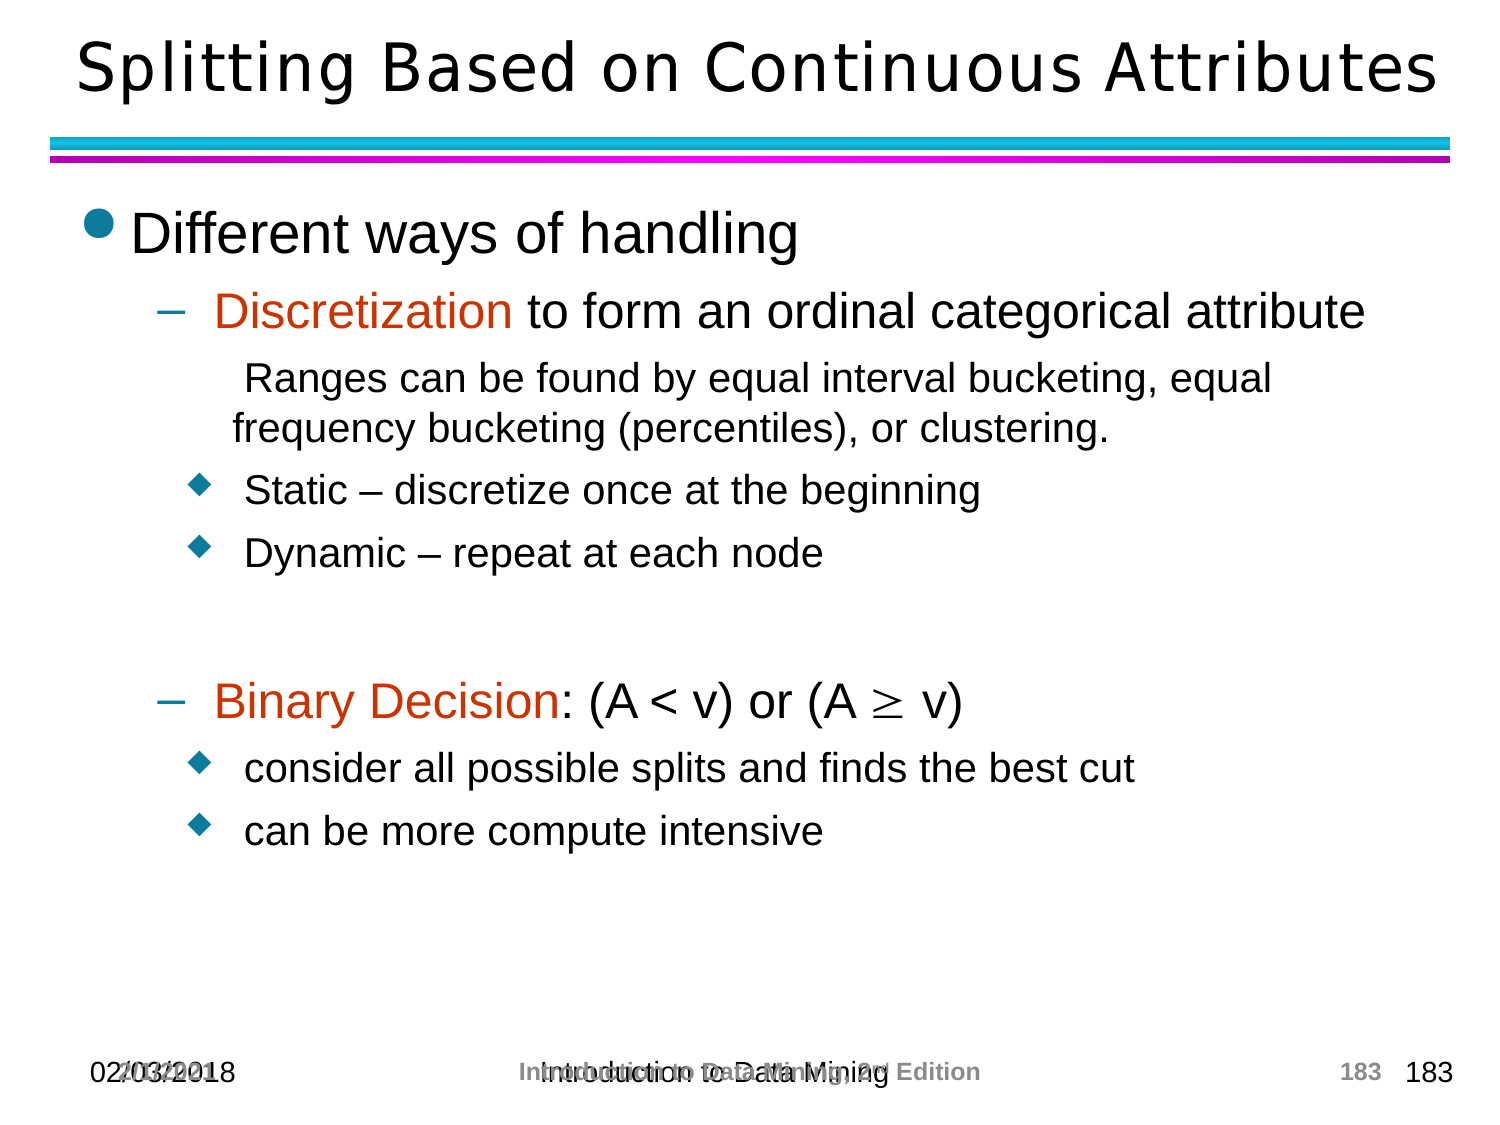

# Splitting Based on Continuous Attributes
Different ways of handling
Discretization to form an ordinal categorical attribute
 Ranges can be found by equal interval bucketing, equal frequency bucketing (percentiles), or clustering.
 Static – discretize once at the beginning
 Dynamic – repeat at each node

Binary Decision: (A < v) or (A ≥ v)
 consider all possible splits and finds the best cut
 can be more compute intensive
2/1/2021
Introduction to Data Mining, 2nd Edition
183